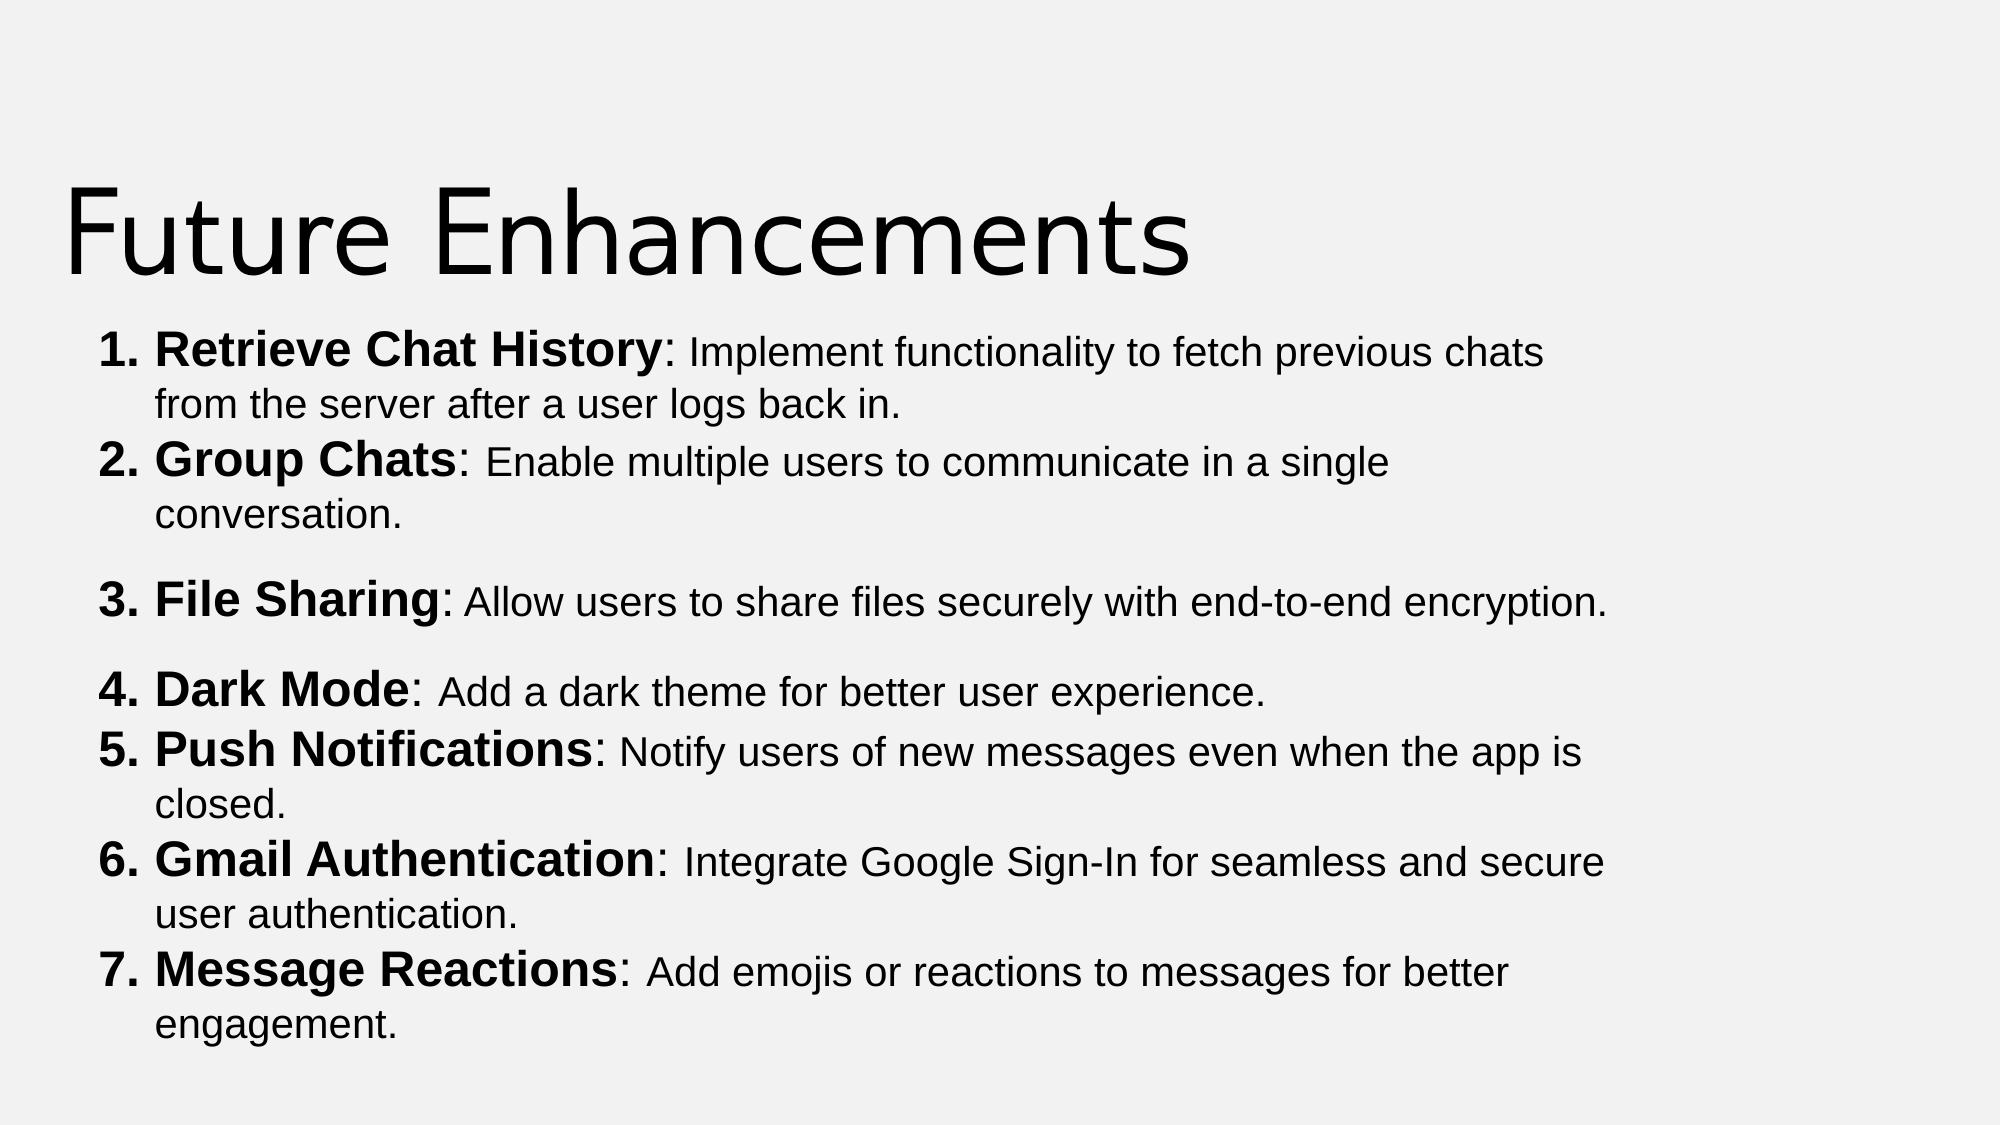

Future Enhancements
Retrieve Chat History: Implement functionality to fetch previous chats from the server after a user logs back in.
Group Chats: Enable multiple users to communicate in a single conversation.
File Sharing: Allow users to share files securely with end-to-end encryption.
Dark Mode: Add a dark theme for better user experience.
Push Notifications: Notify users of new messages even when the app is closed.
Gmail Authentication: Integrate Google Sign-In for seamless and secure user authentication.
Message Reactions: Add emojis or reactions to messages for better engagement.